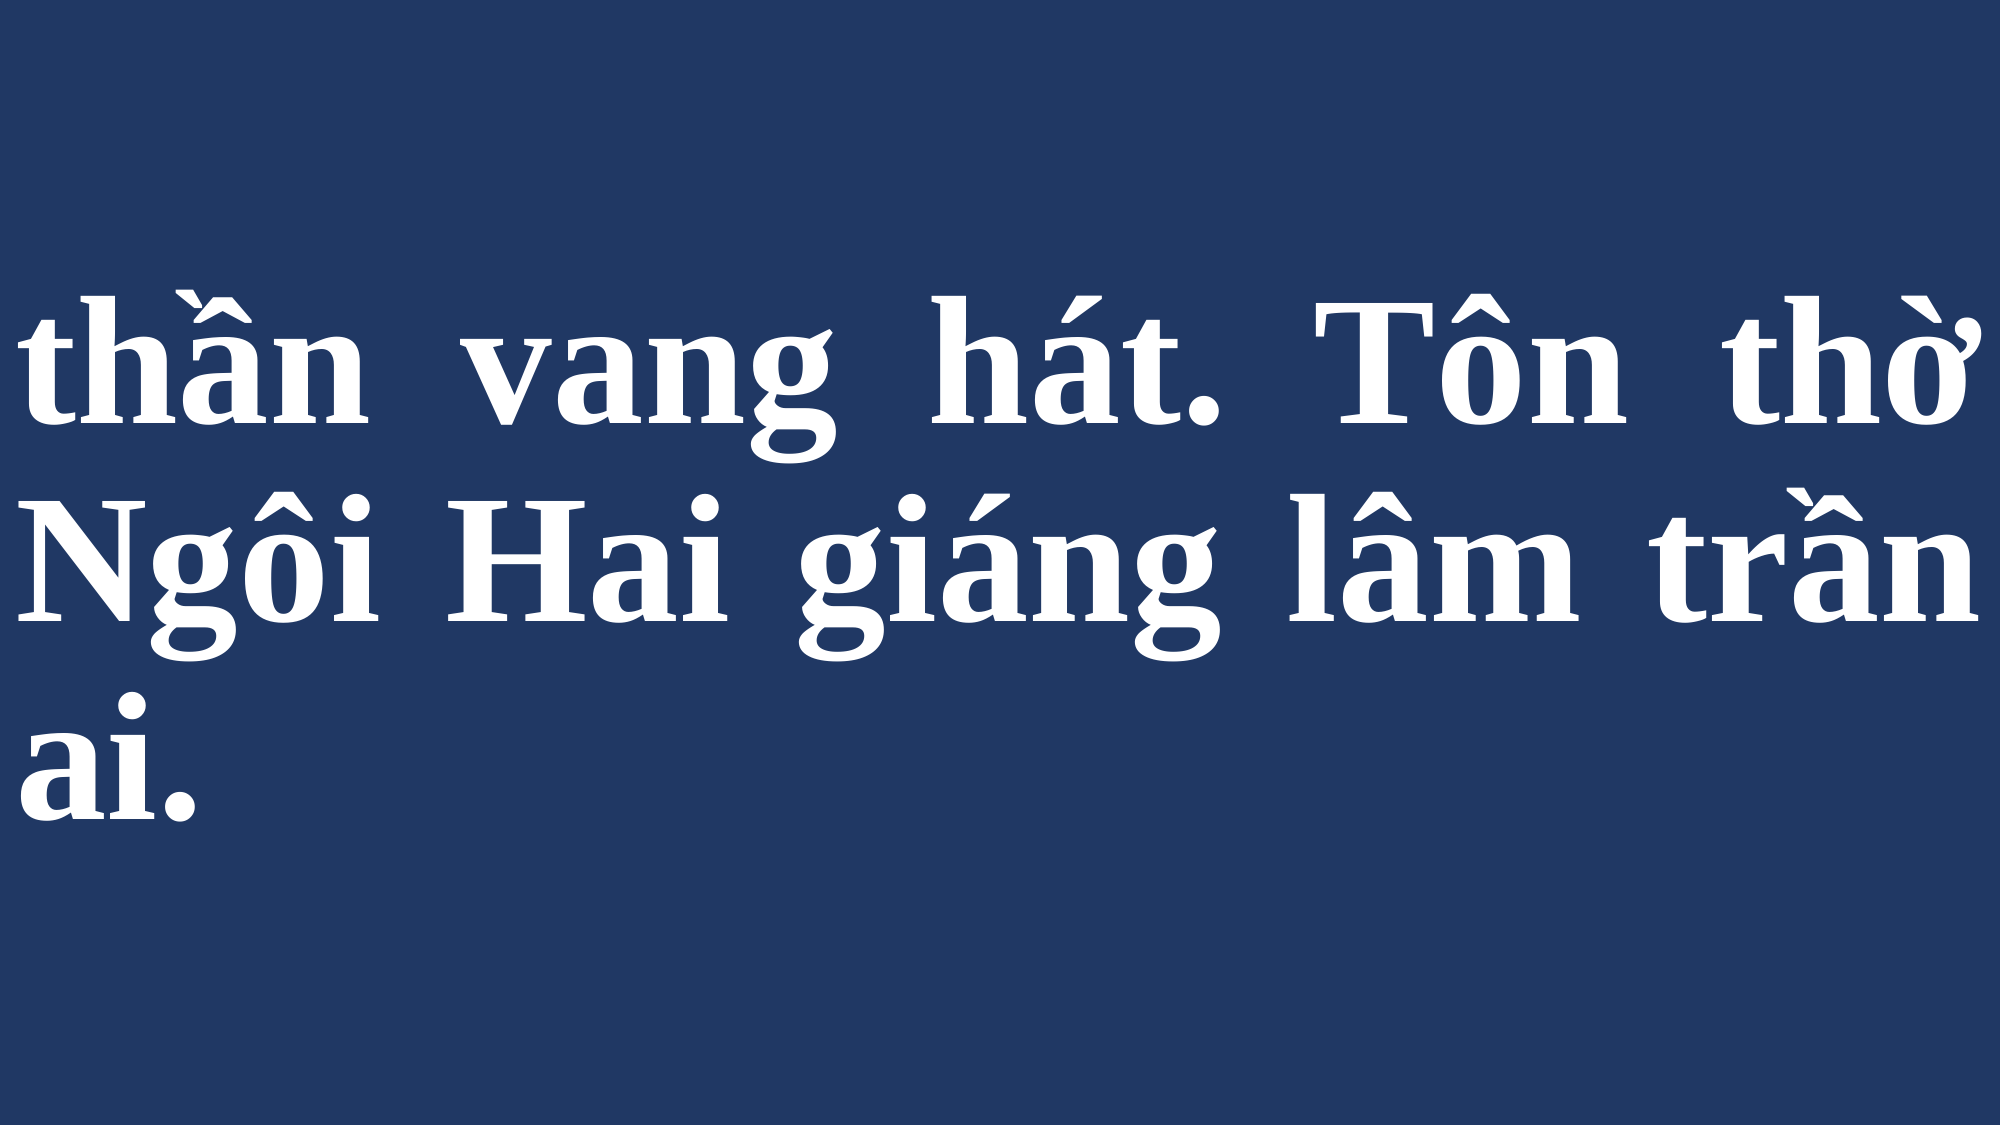

# thần vang hát. Tôn thờ Ngôi Hai giáng lâm trần ai.